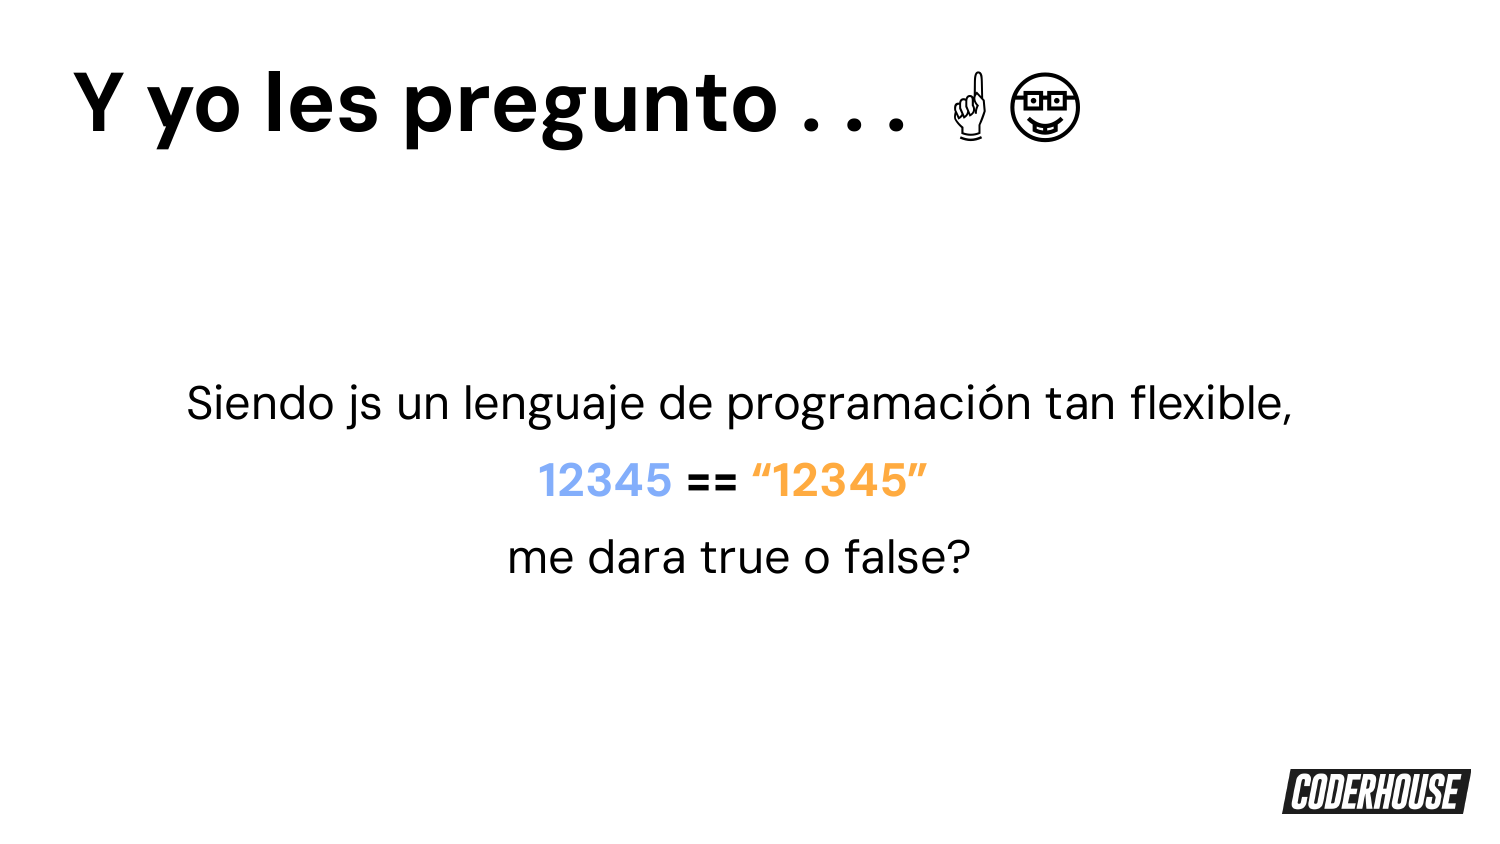

Y yo les pregunto . . . ☝🤓
Siendo js un lenguaje de programación tan flexible,
12345 == “12345”
me dara true o false?